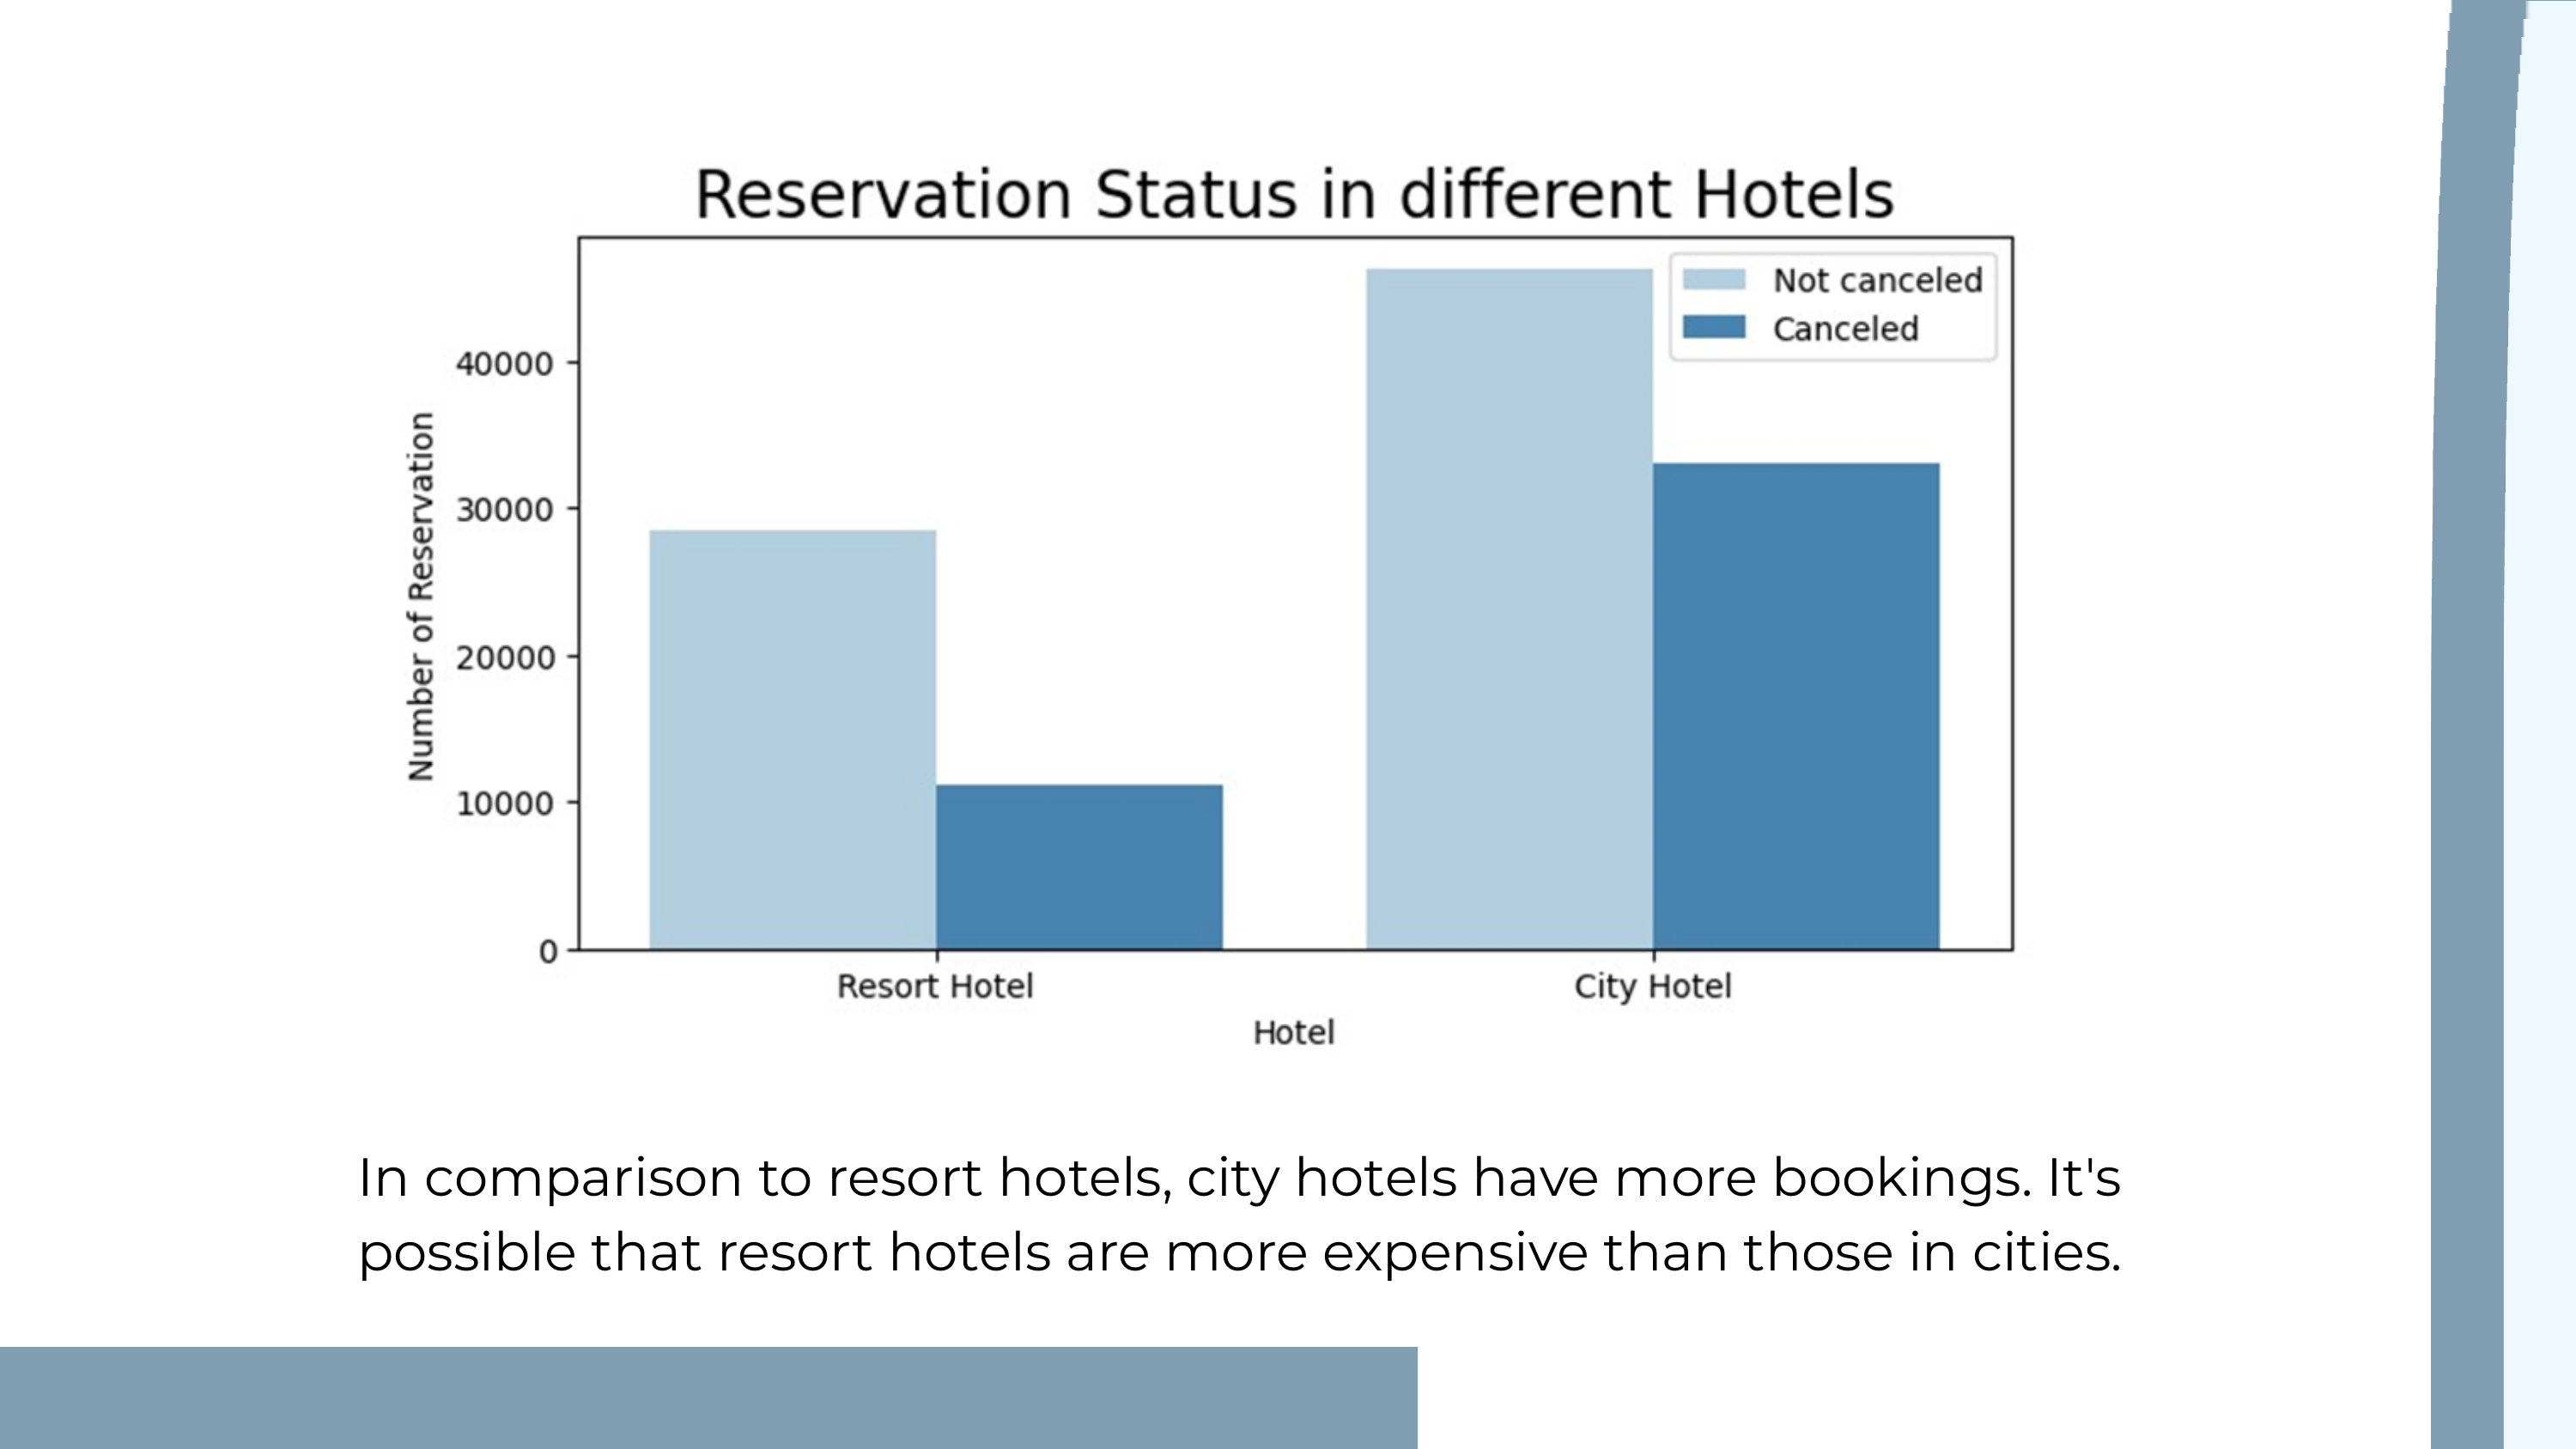

In comparison to resort hotels, city hotels have more bookings. It's possible that resort hotels are more expensive than those in cities.